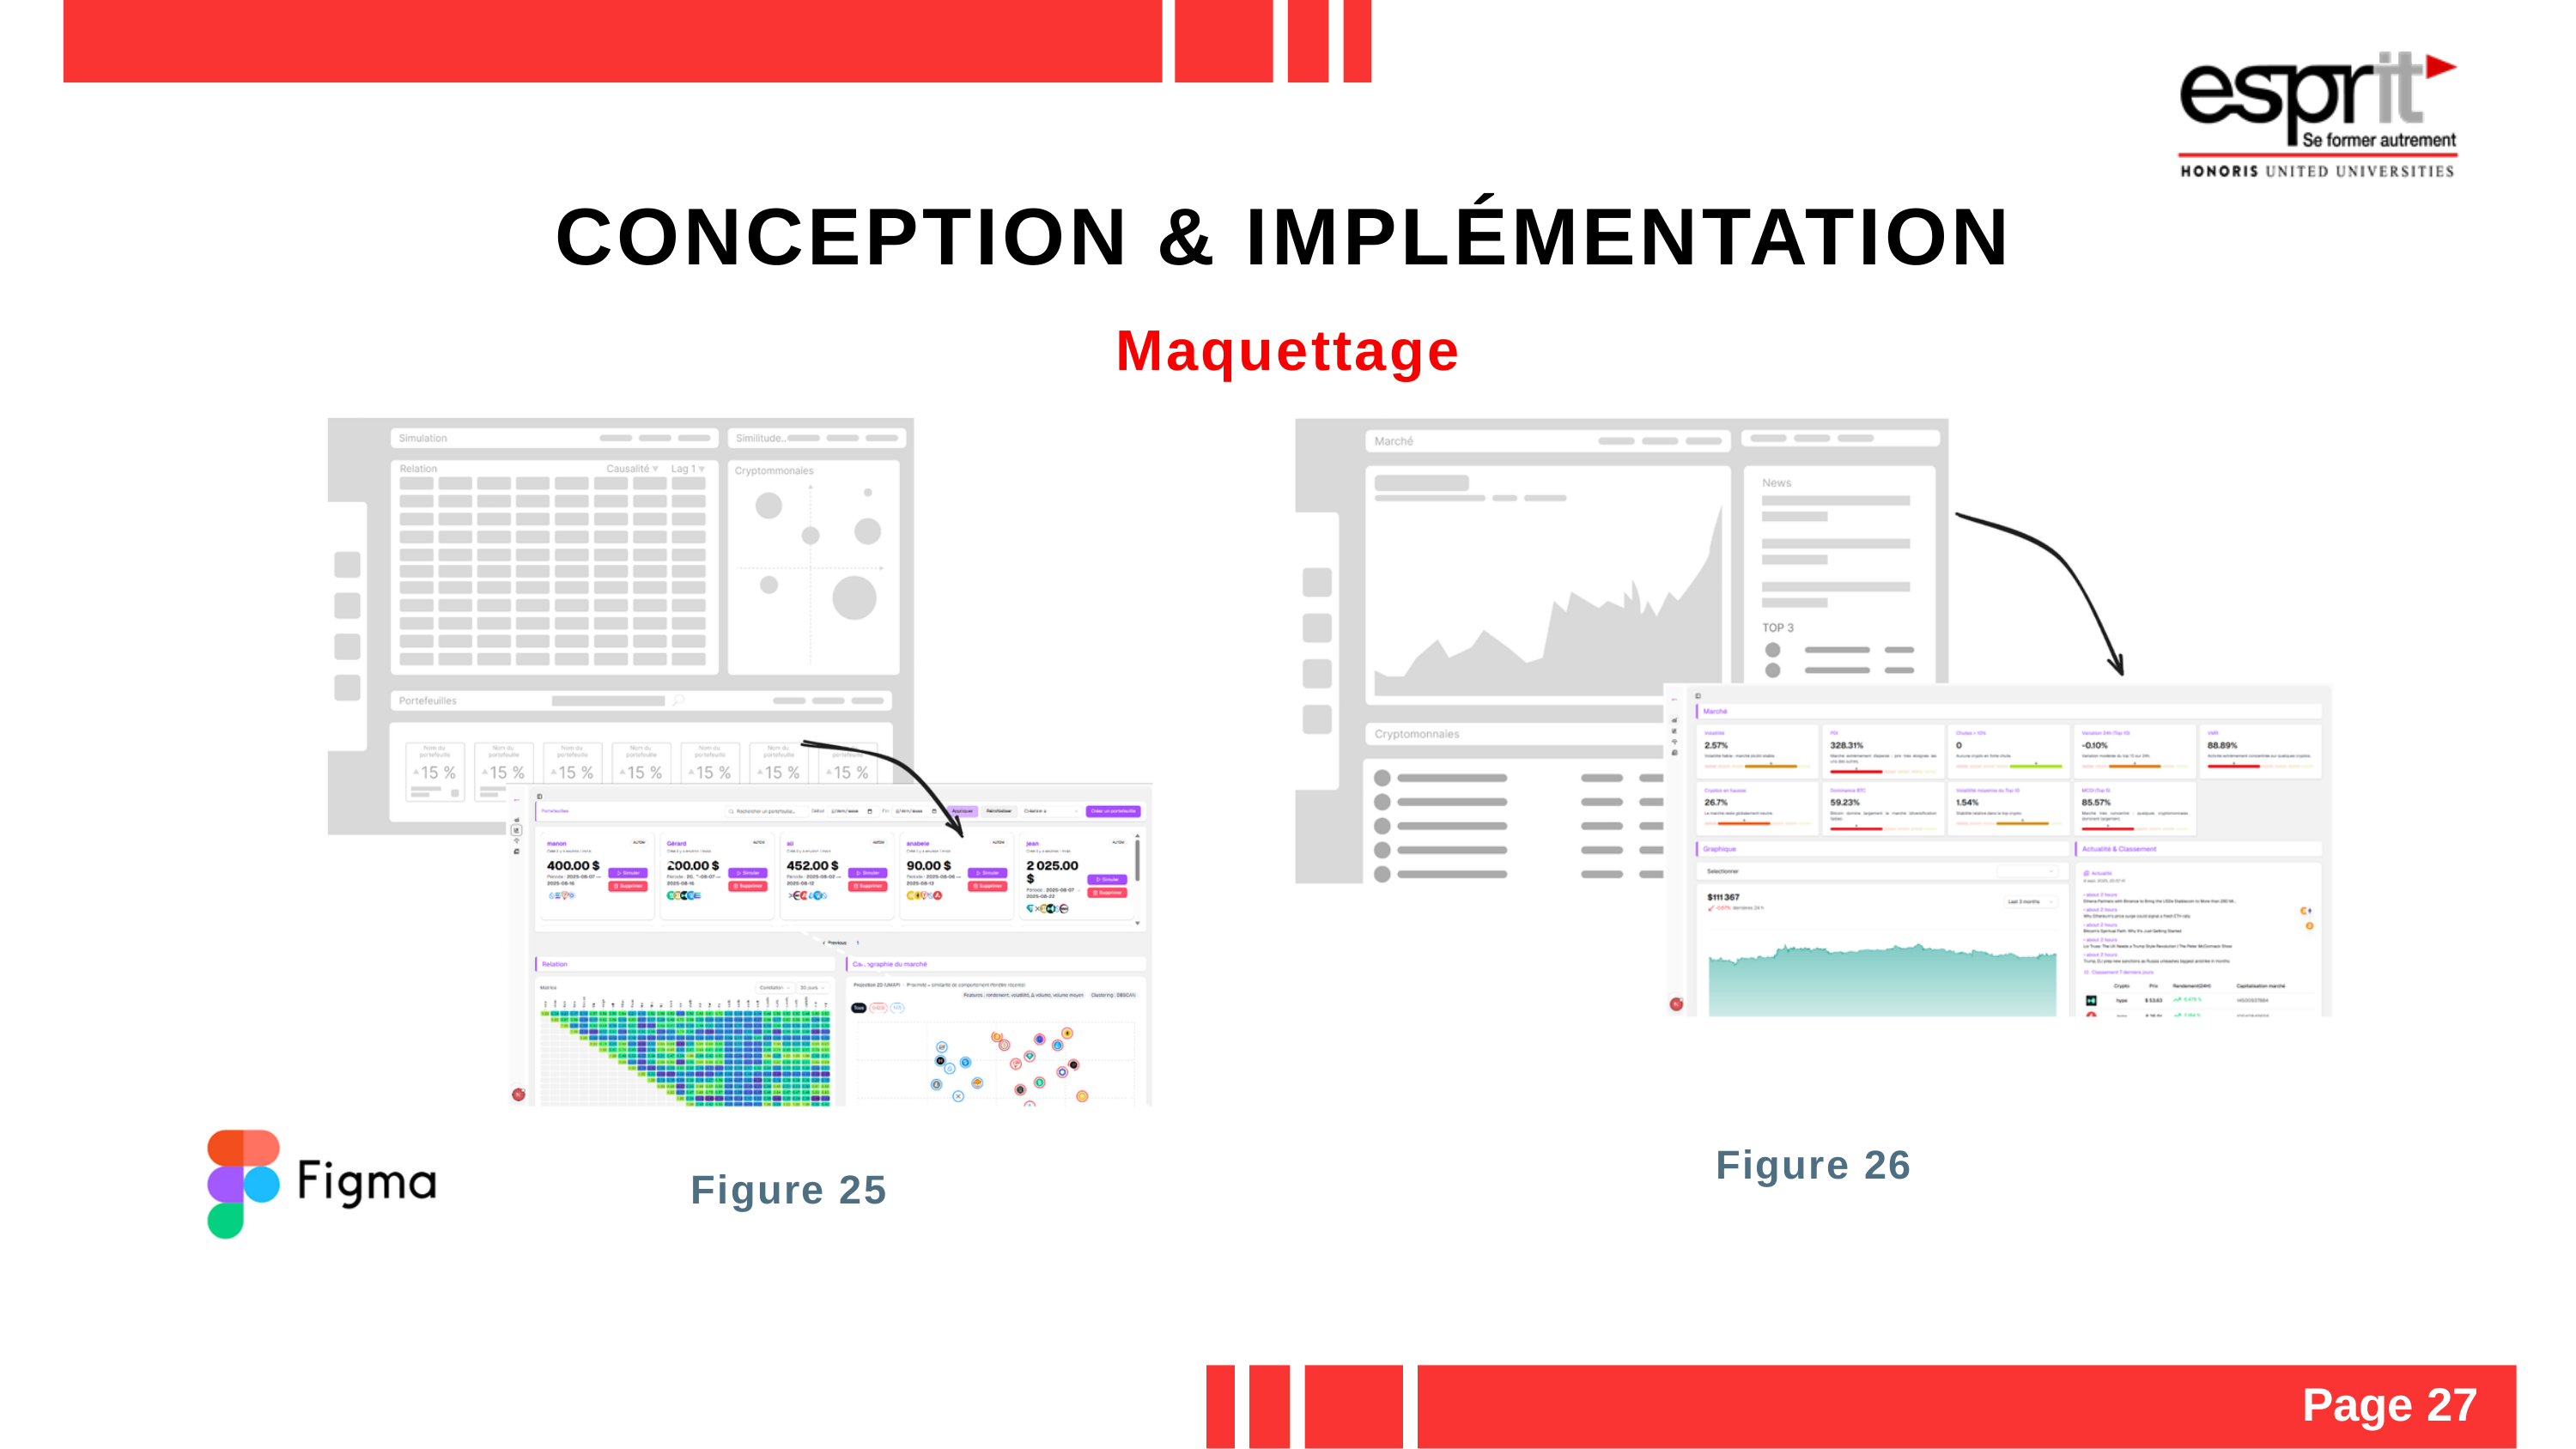

CONCEPTION & IMPLÉMENTATION
Maquettage

Figure 26
Figure 25

Page 27